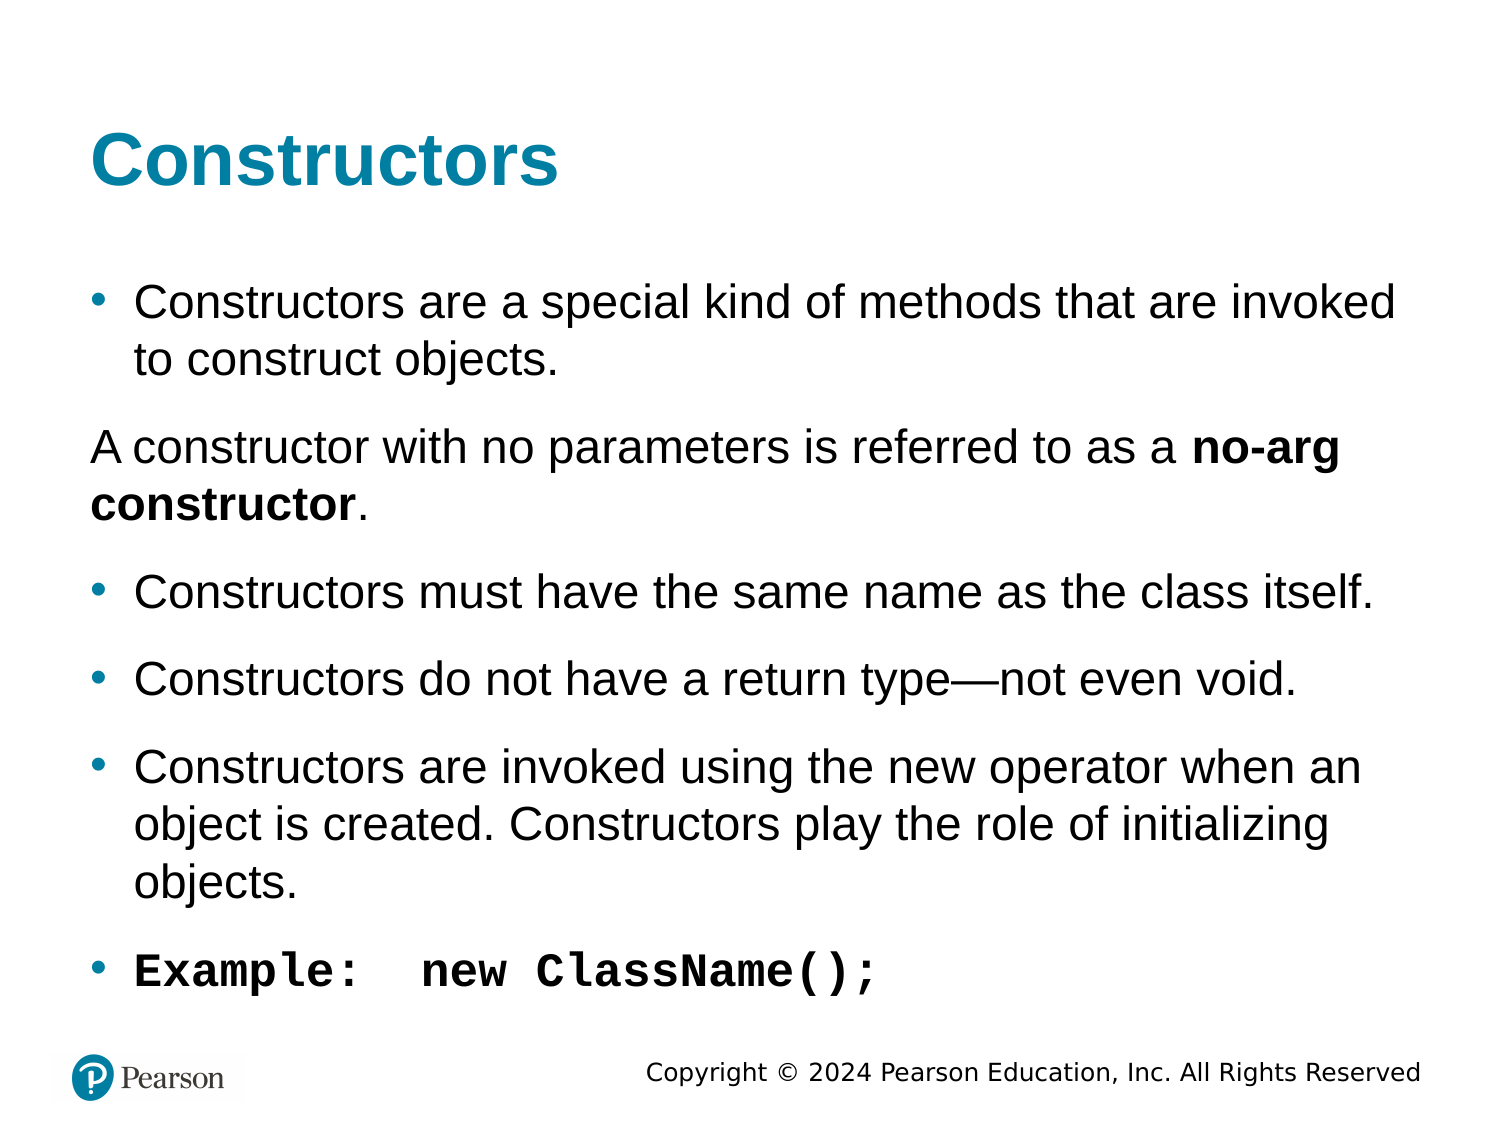

# Constructors
Constructors are a special kind of methods that are invoked to construct objects.
A constructor with no parameters is referred to as a no-arg constructor.
Constructors must have the same name as the class itself.
Constructors do not have a return type—not even void.
Constructors are invoked using the new operator when an object is created. Constructors play the role of initializing objects.
Example:  new ClassName();